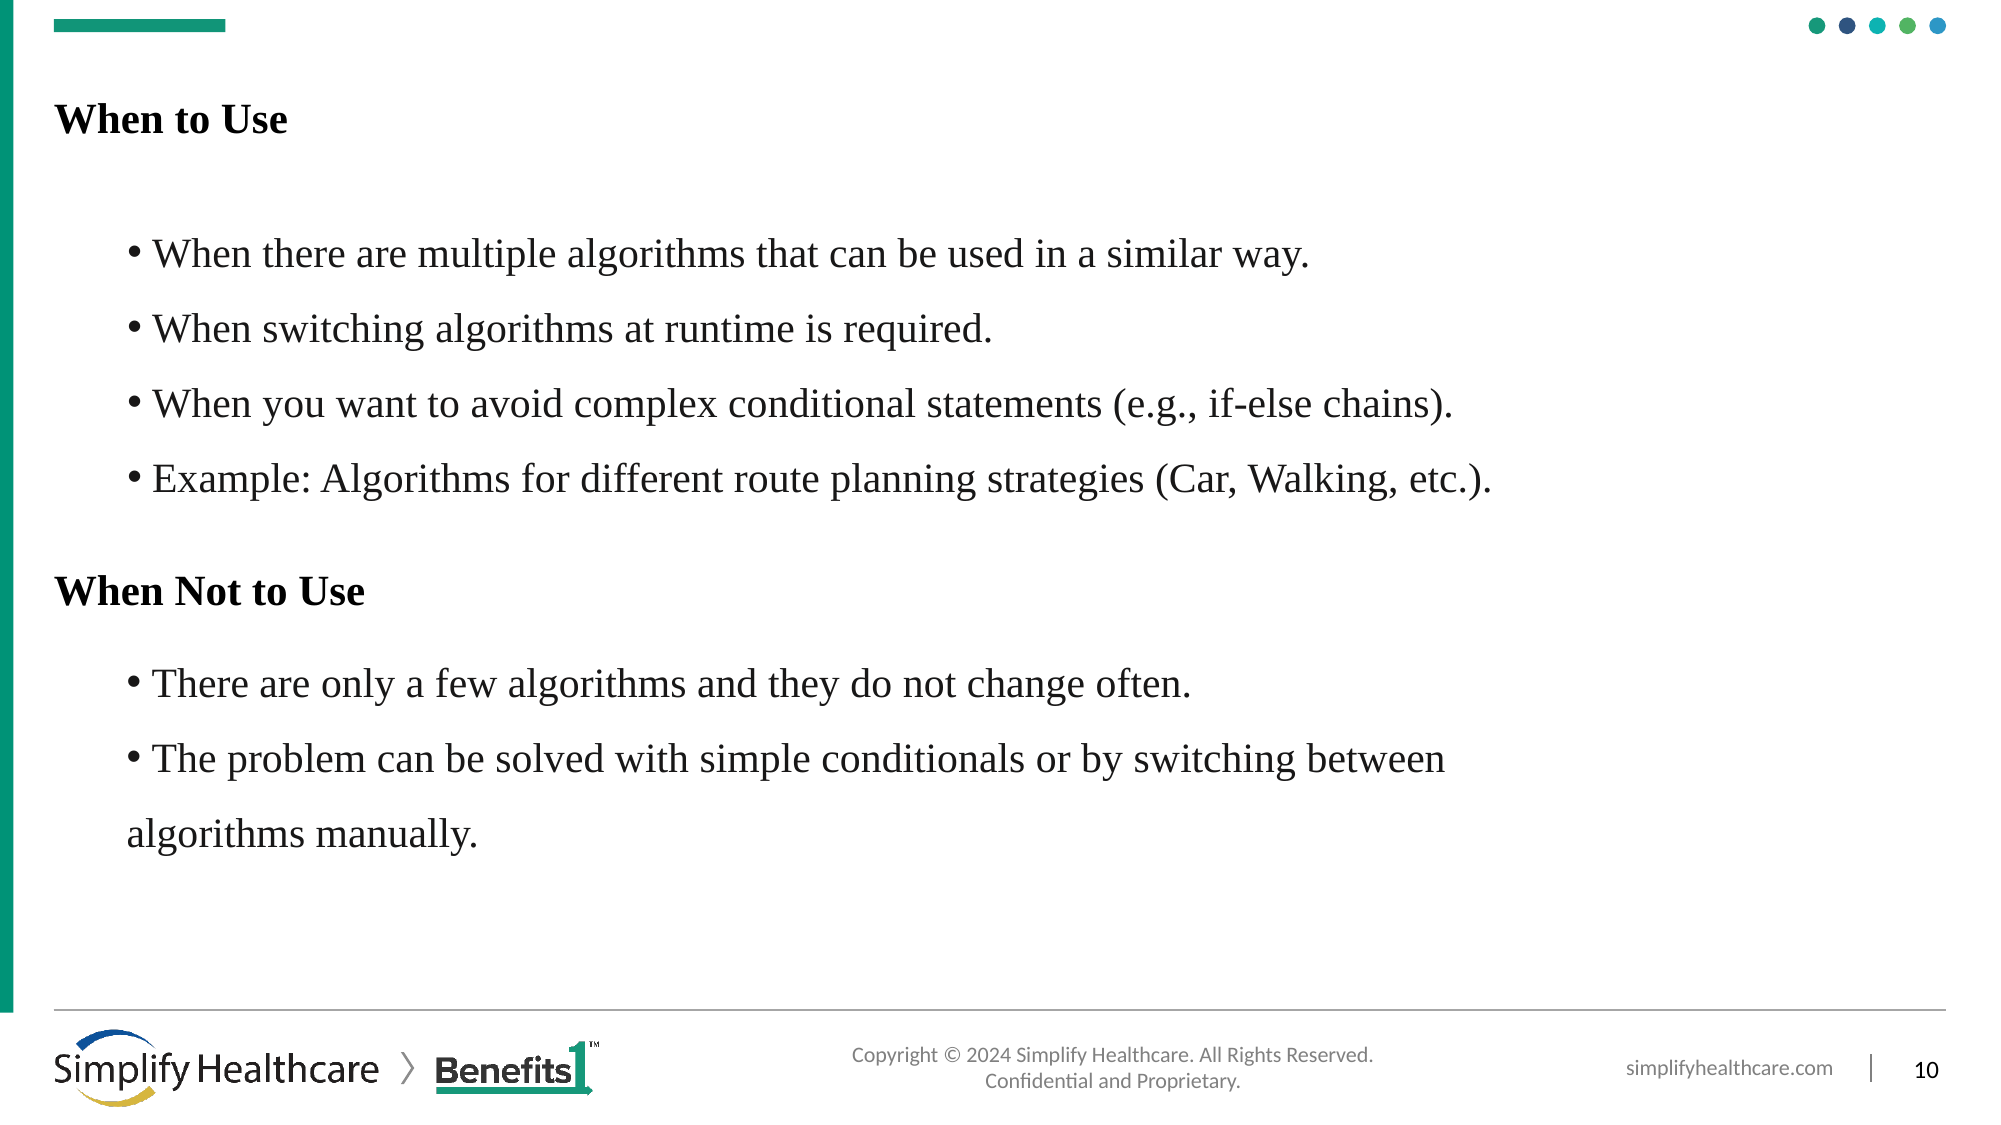

# When to Use
 When there are multiple algorithms that can be used in a similar way.
 When switching algorithms at runtime is required.
 When you want to avoid complex conditional statements (e.g., if-else chains).
 Example: Algorithms for different route planning strategies (Car, Walking, etc.).
When Not to Use
 There are only a few algorithms and they do not change often.
 The problem can be solved with simple conditionals or by switching between algorithms manually.